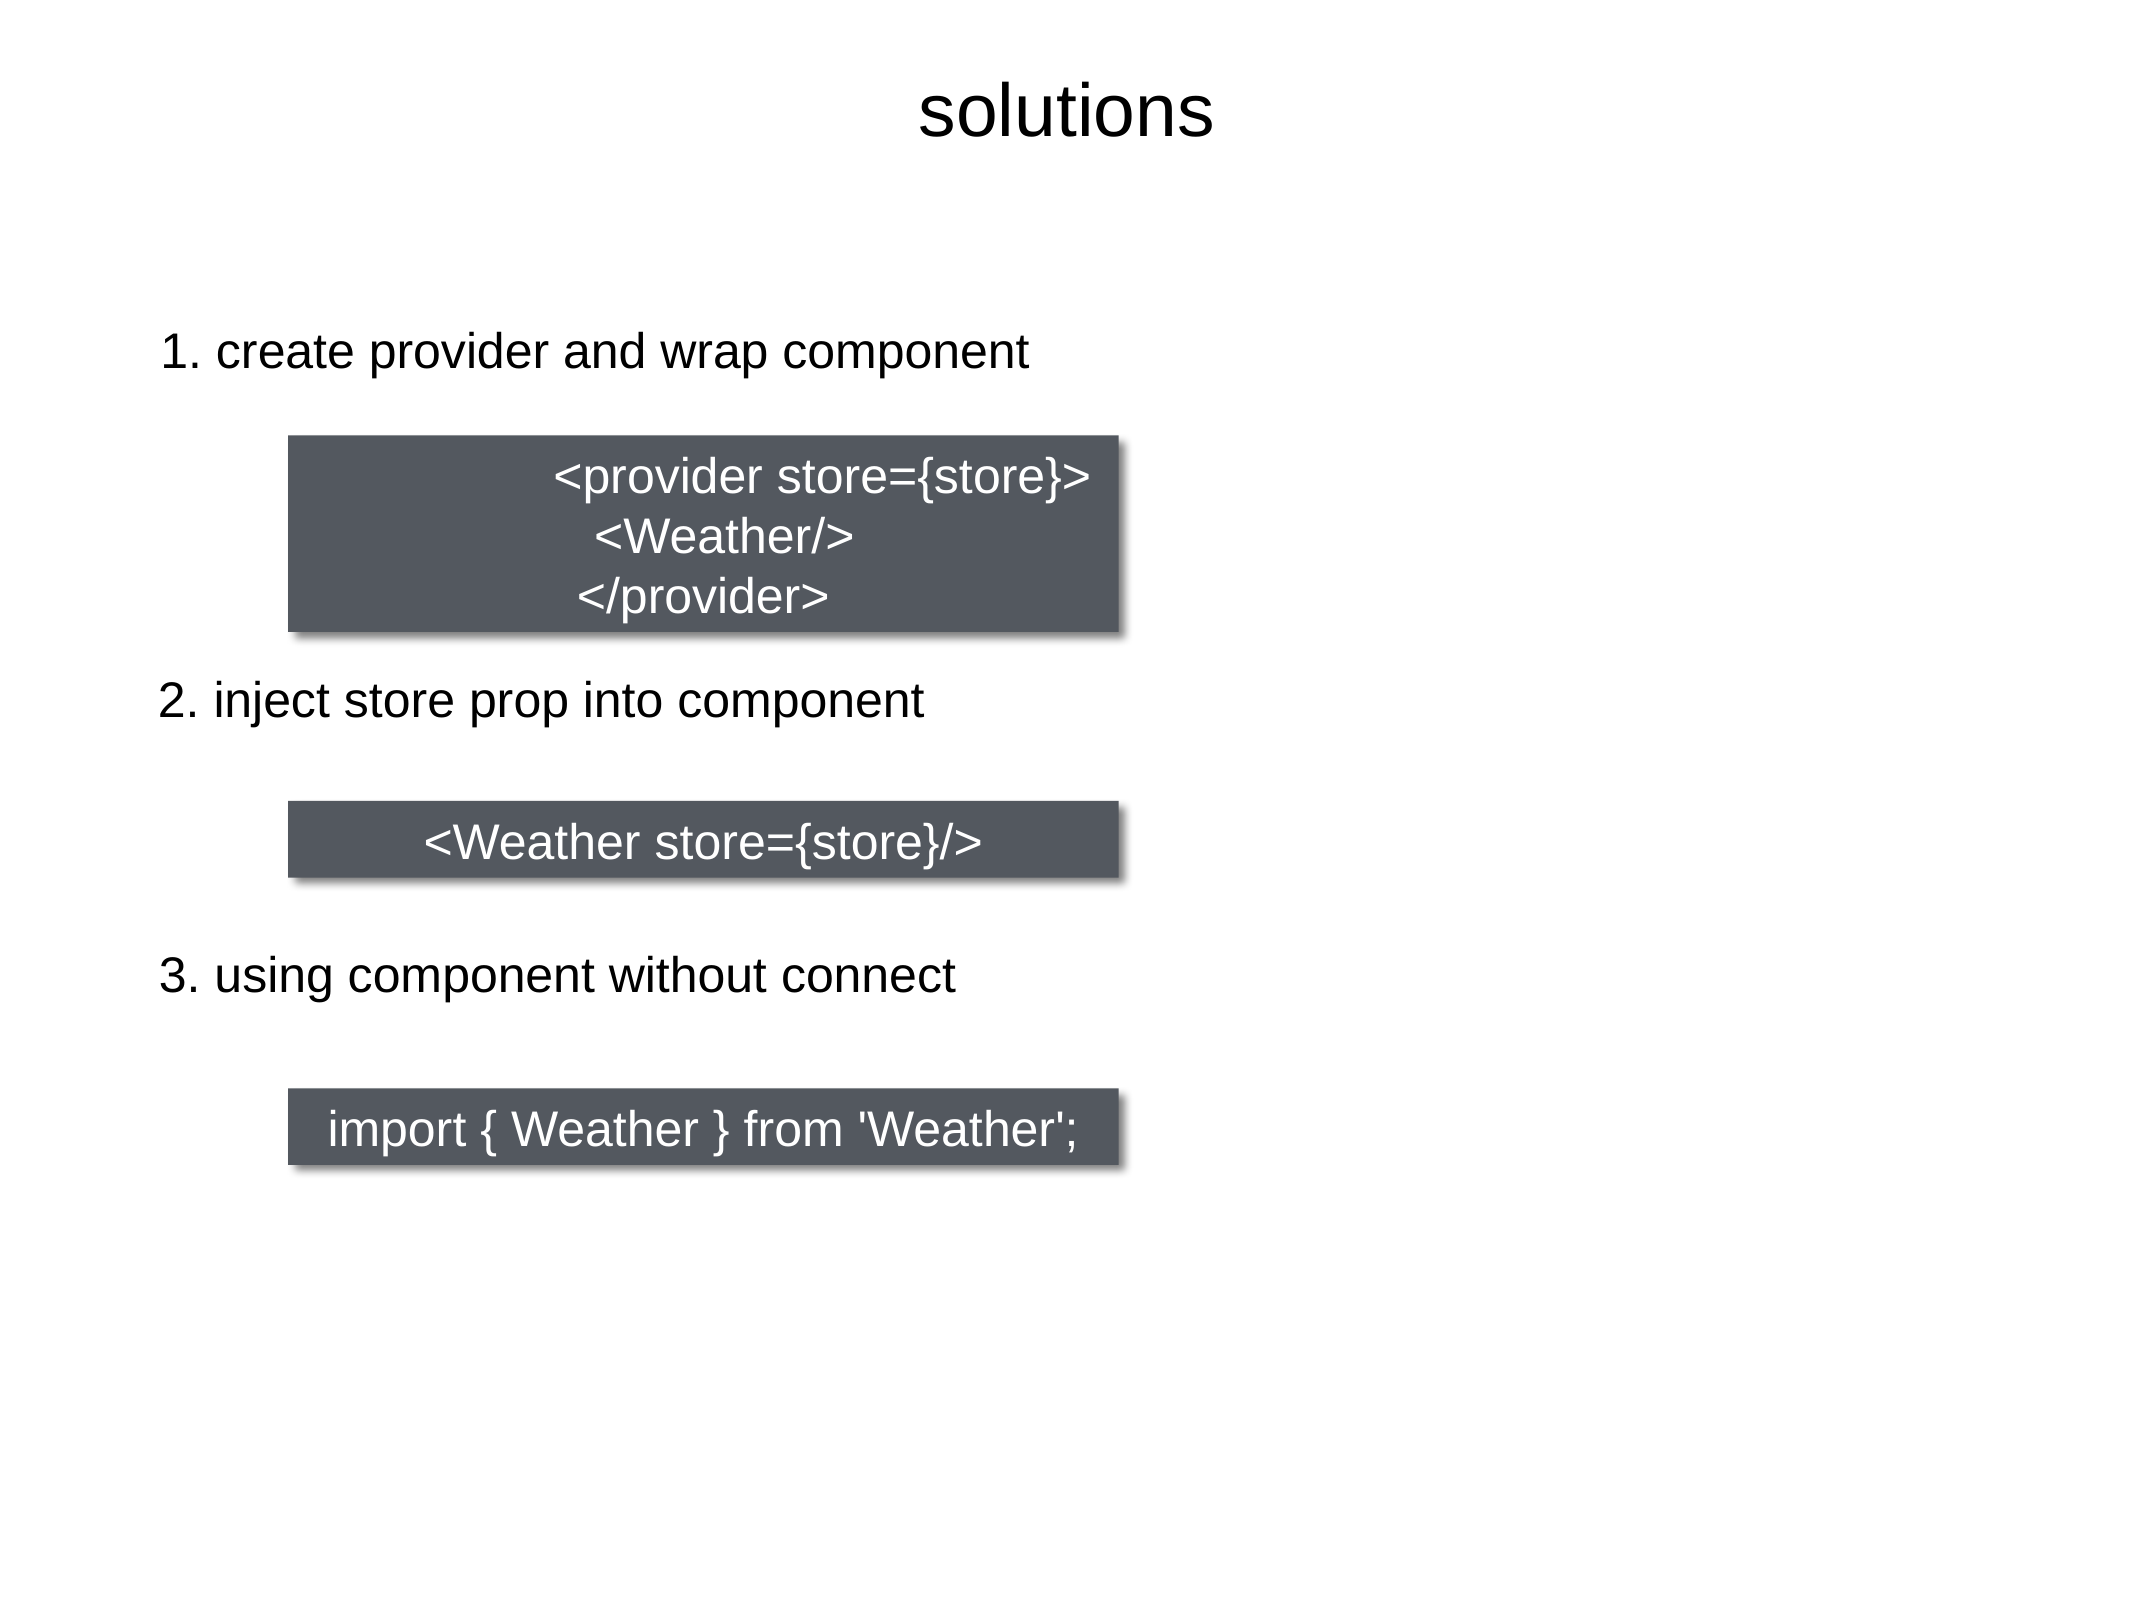

solutions
1. create provider and wrap component
                 <provider store={store}>
   <Weather/>
</provider>
2. inject store prop into component
<Weather store={store}/>
3. using component without connect
import { Weather } from 'Weather';